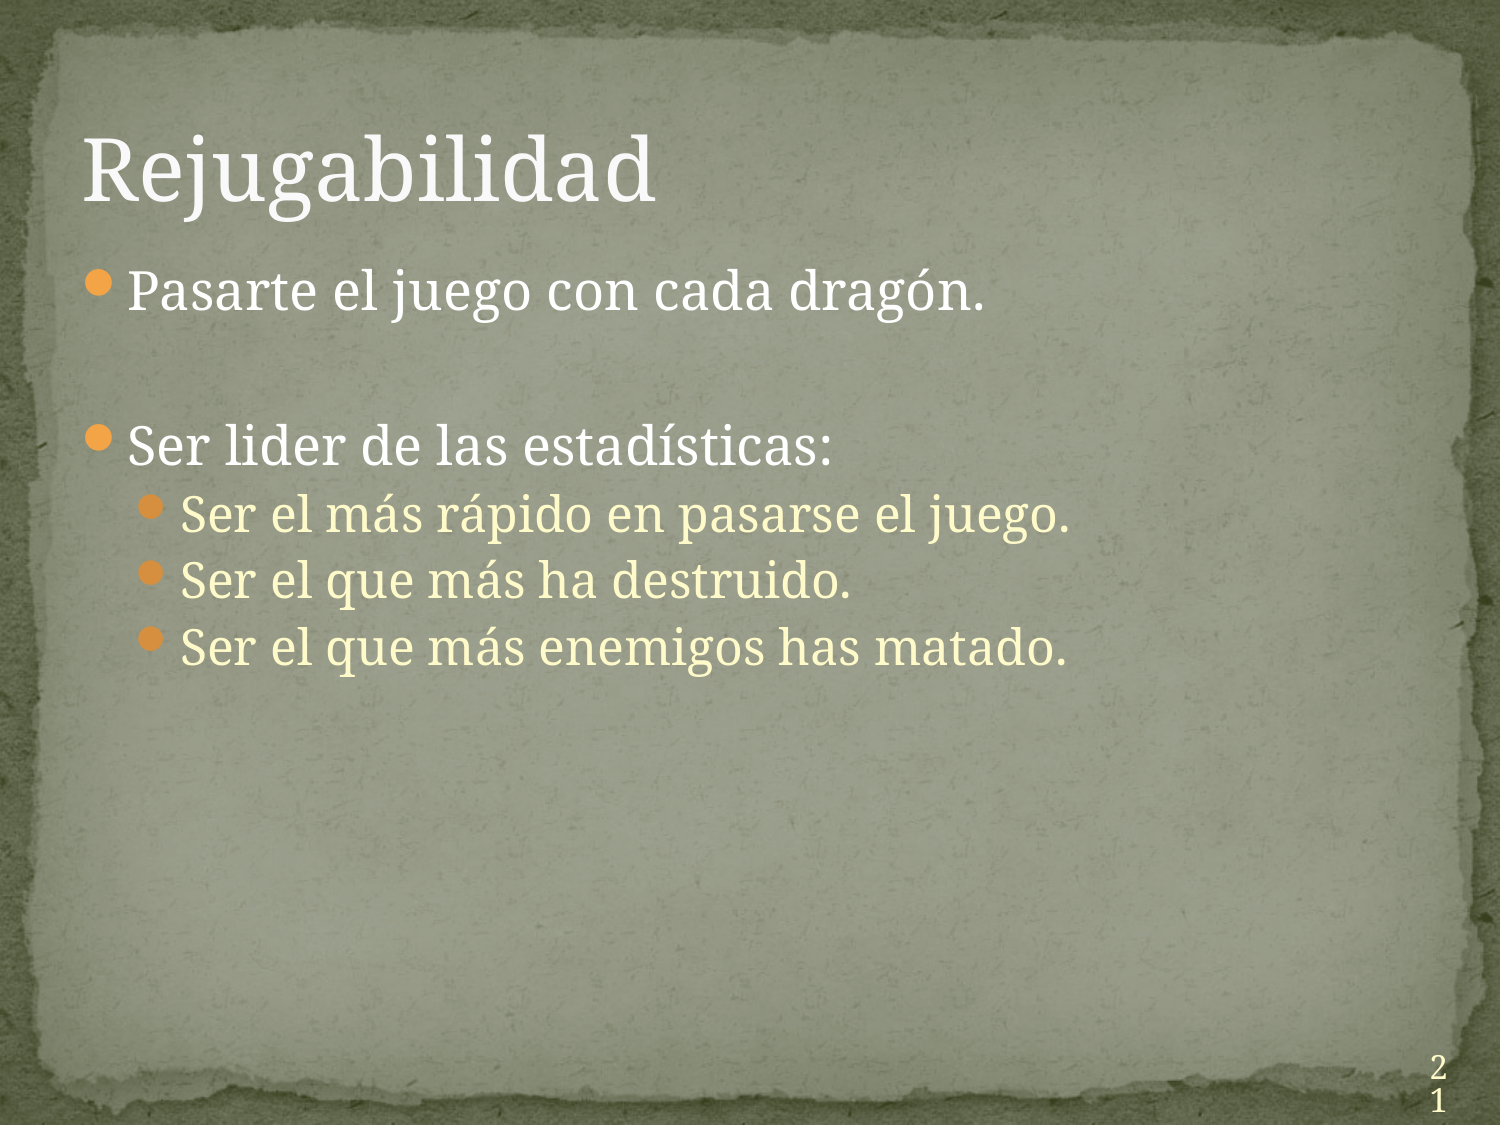

# Rejugabilidad
Pasarte el juego con cada dragón.

Ser lider de las estadísticas:
Ser el más rápido en pasarse el juego.
Ser el que más ha destruido.
Ser el que más enemigos has matado.
21